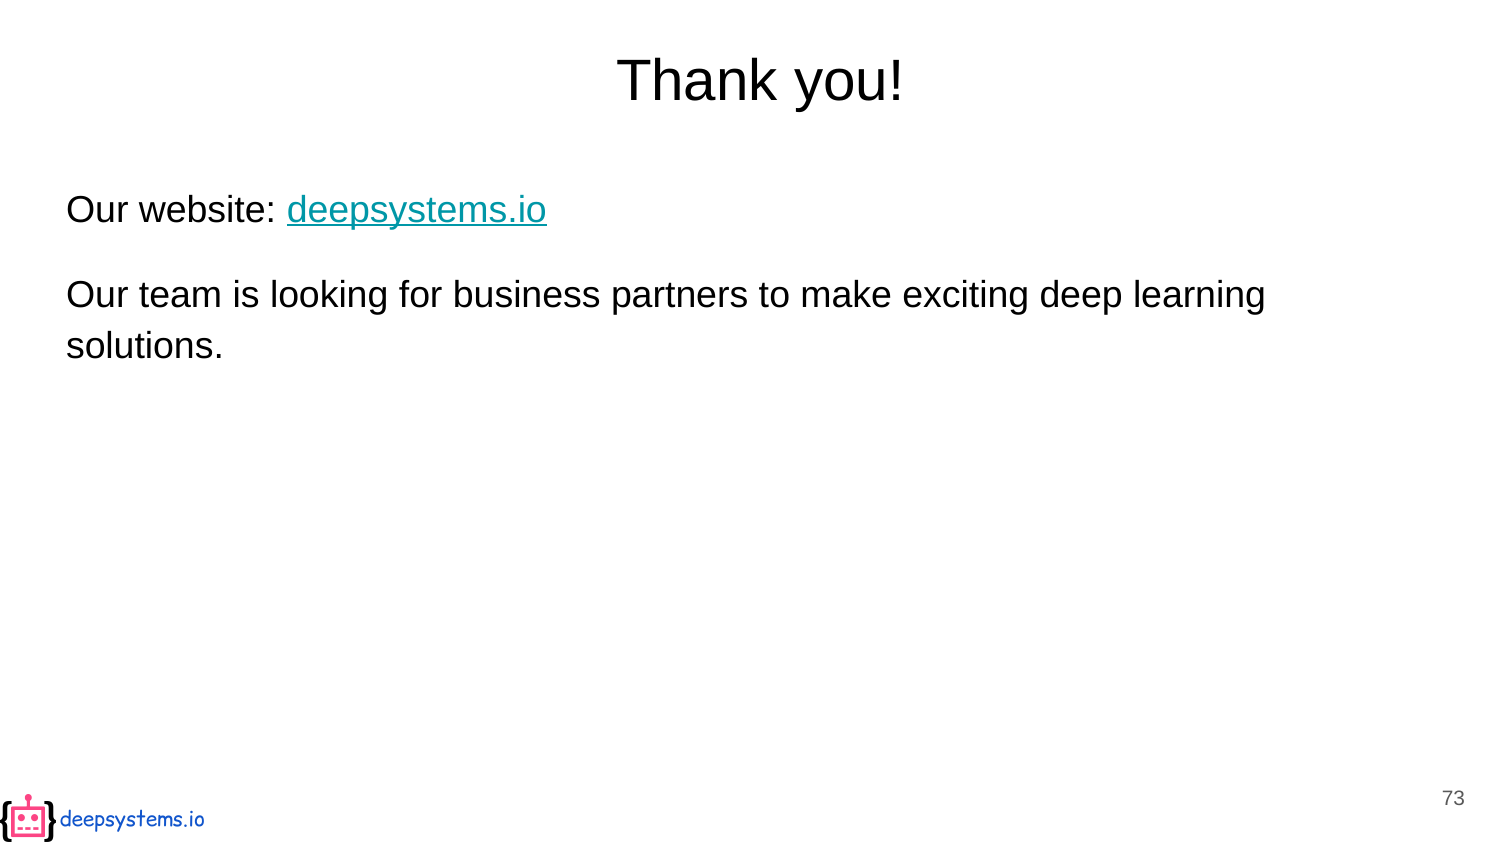

Thank you!
Our website: deepsystems.io
Our team is looking for business partners to make exciting deep learning solutions.
73